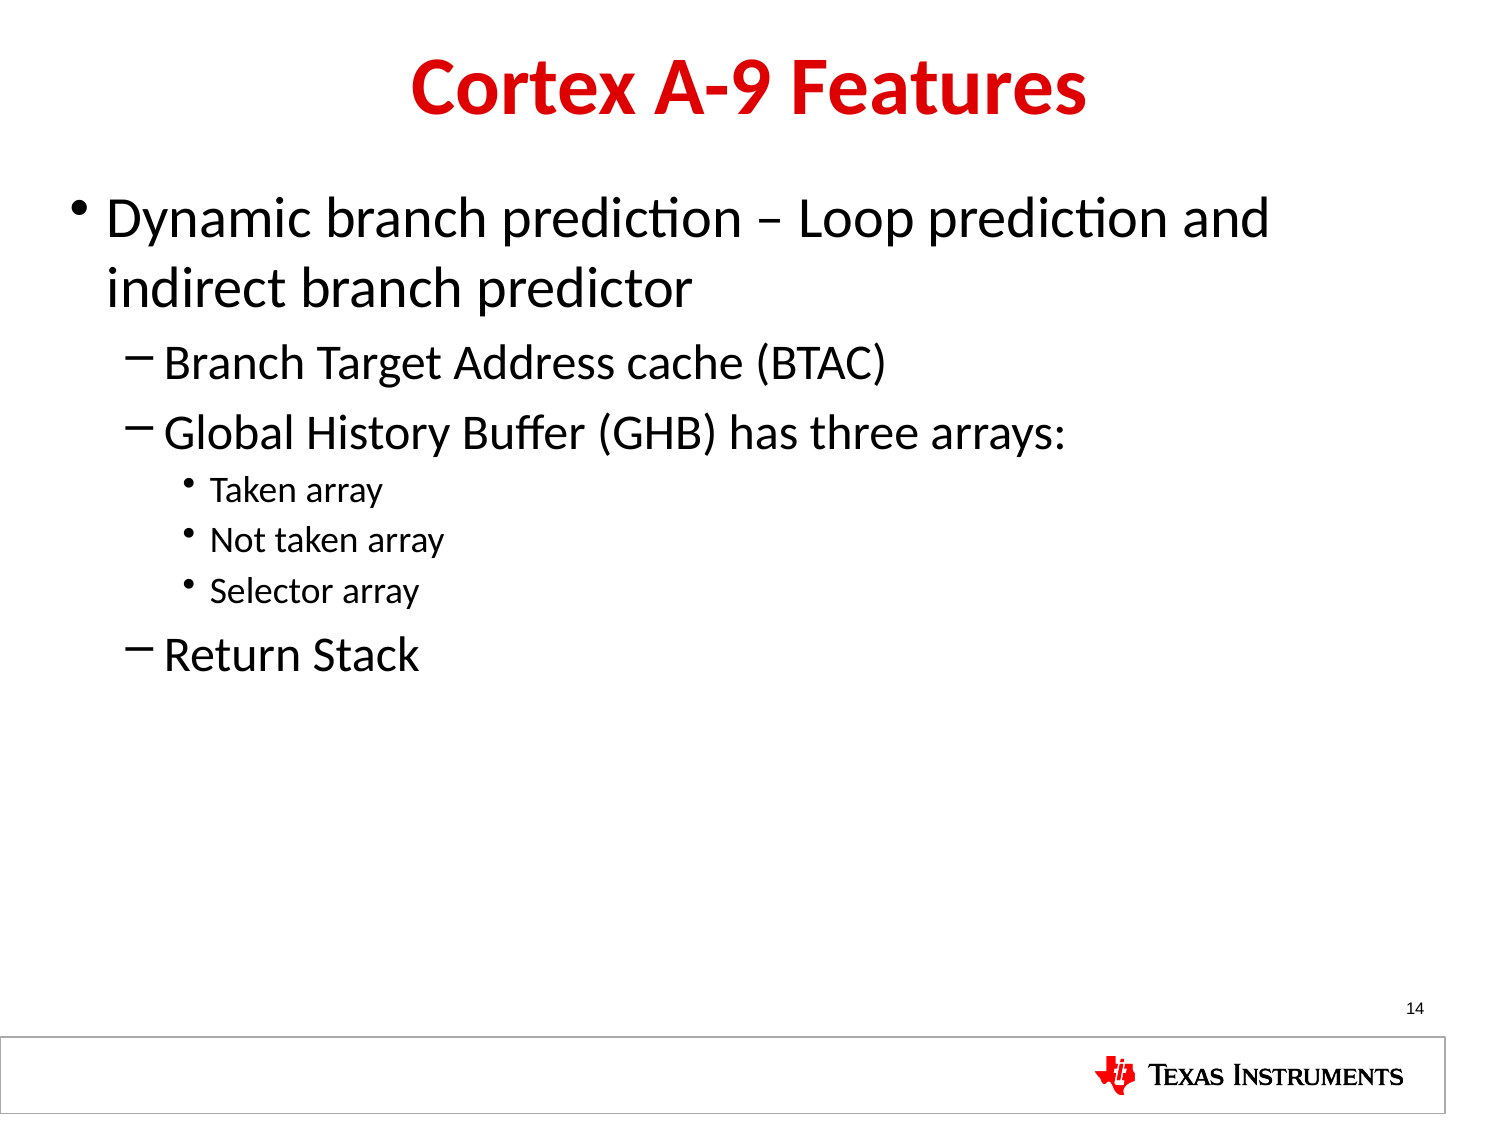

# Cortex A-9 Features
Dynamic branch prediction – Loop prediction and indirect branch predictor
Branch Target Address cache (BTAC)
Global History Buffer (GHB) has three arrays:
Taken array
Not taken array
Selector array
Return Stack

14